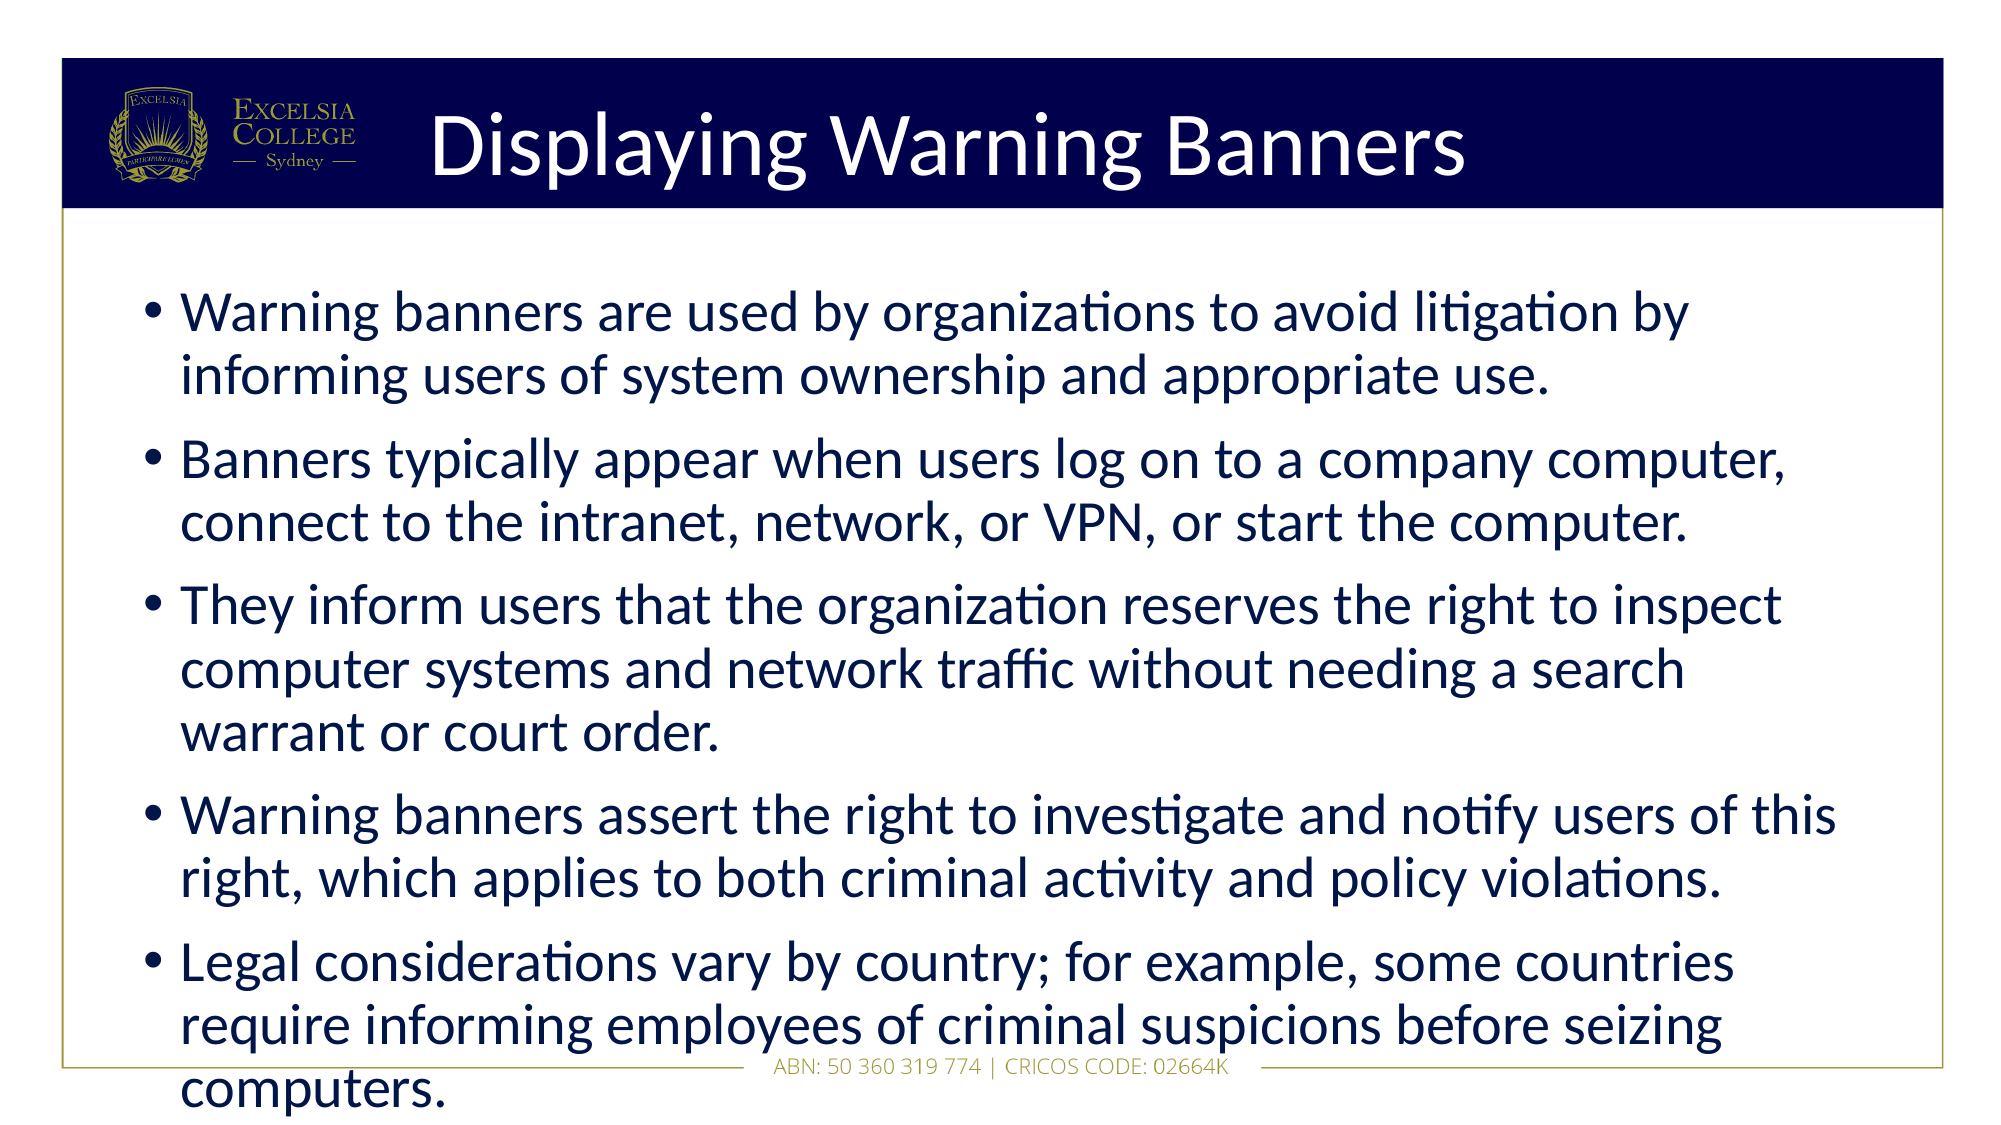

# Displaying Warning Banners
Warning banners are used by organizations to avoid litigation by informing users of system ownership and appropriate use.
Banners typically appear when users log on to a company computer, connect to the intranet, network, or VPN, or start the computer.
They inform users that the organization reserves the right to inspect computer systems and network traffic without needing a search warrant or court order.
Warning banners assert the right to investigate and notify users of this right, which applies to both criminal activity and policy violations.
Legal considerations vary by country; for example, some countries require informing employees of criminal suspicions before seizing computers.
Recommended phrases for warning banners include:
  - 'Access to this system and network is restricted.'
  - 'Use of this system and network is for official business only.'
  - 'Systems and networks are subject to monitoring at any time by the owner.'
  - 'Using this system implies consent to monitoring by the owner.'
  - 'Unauthorized or illegal users will be subject to discipline or prosecution.'
  - 'Users agree they have no expectation of privacy on this system.'
Organizations like community colleges may use simpler warnings, while for-profit entities may use more comprehensive banners.
Guests (e.g., business partners) may see tailored warnings such as:
  - 'This system is the property of Company X.'
  - 'Unauthorized access is a violation of law and violators will be prosecuted.'
  - 'All activity, software, and communications are subject to monitoring.'
Warning banners are critical in legal cases to establish that users had no expectation of privacy.
They are easier to present as evidence in trials compared to policy manuals.
Government agencies, public libraries, and corporations now require warning banners on all terminals.
Private-sector investigators should ensure companies display clearly worded banners to avoid conflicts with user privacy expectations.